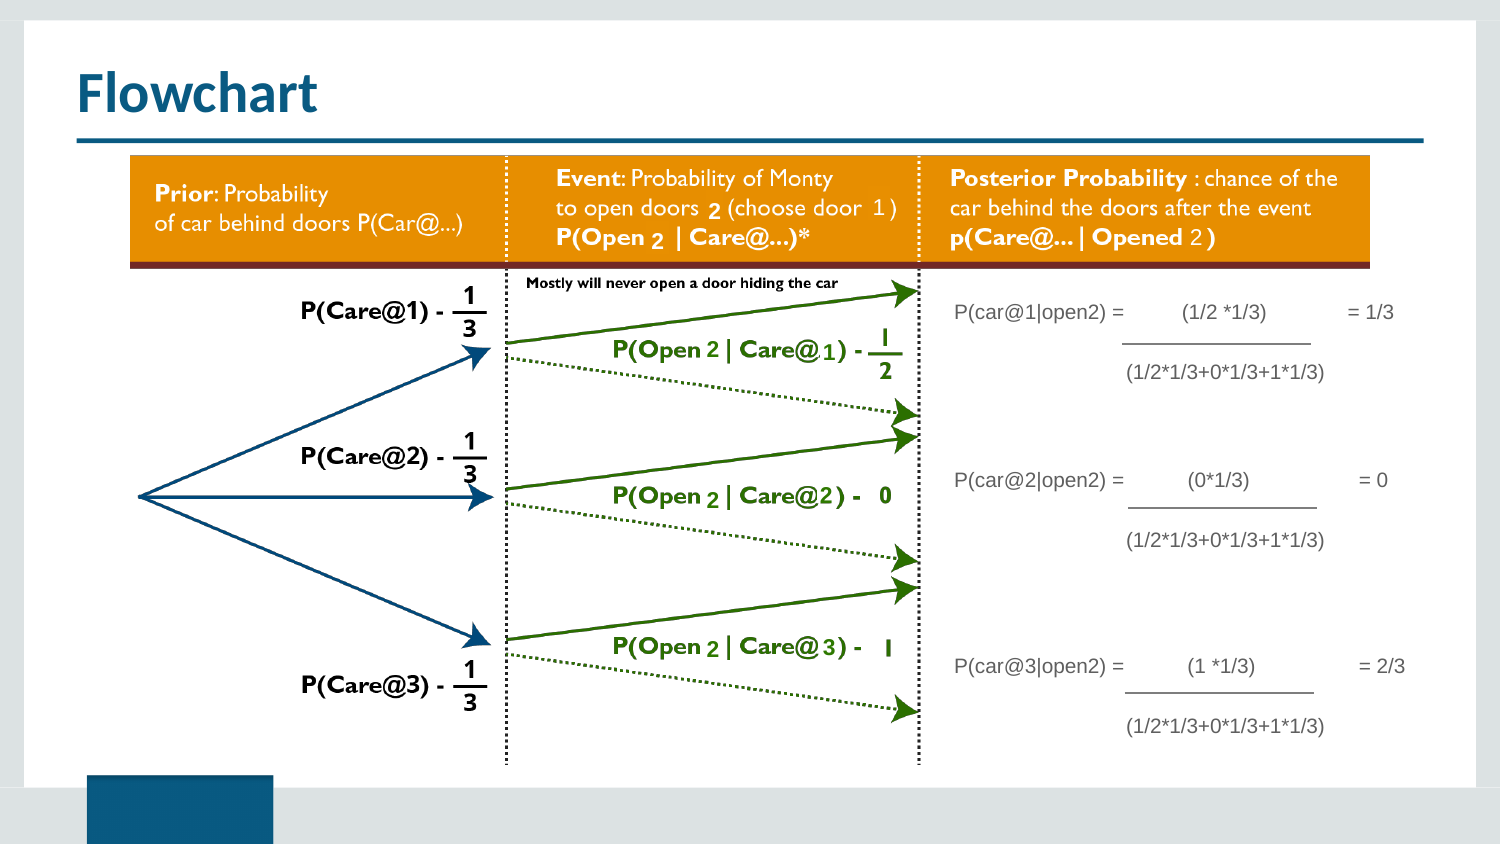

# Flowchart

1

2
2
2
P(car@1|open2) =
(1/2 *1/3)
= 1/3
2

1

(1/2*1/3+0*1/3+1*1/3)
P(car@2|open2) =
(0*1/3)
= 0

2
2

(1/2*1/3+0*1/3+1*1/3)
3
2
P(car@3|open2) =
(1 *1/3)
= 2/3

(1/2*1/3+0*1/3+1*1/3)